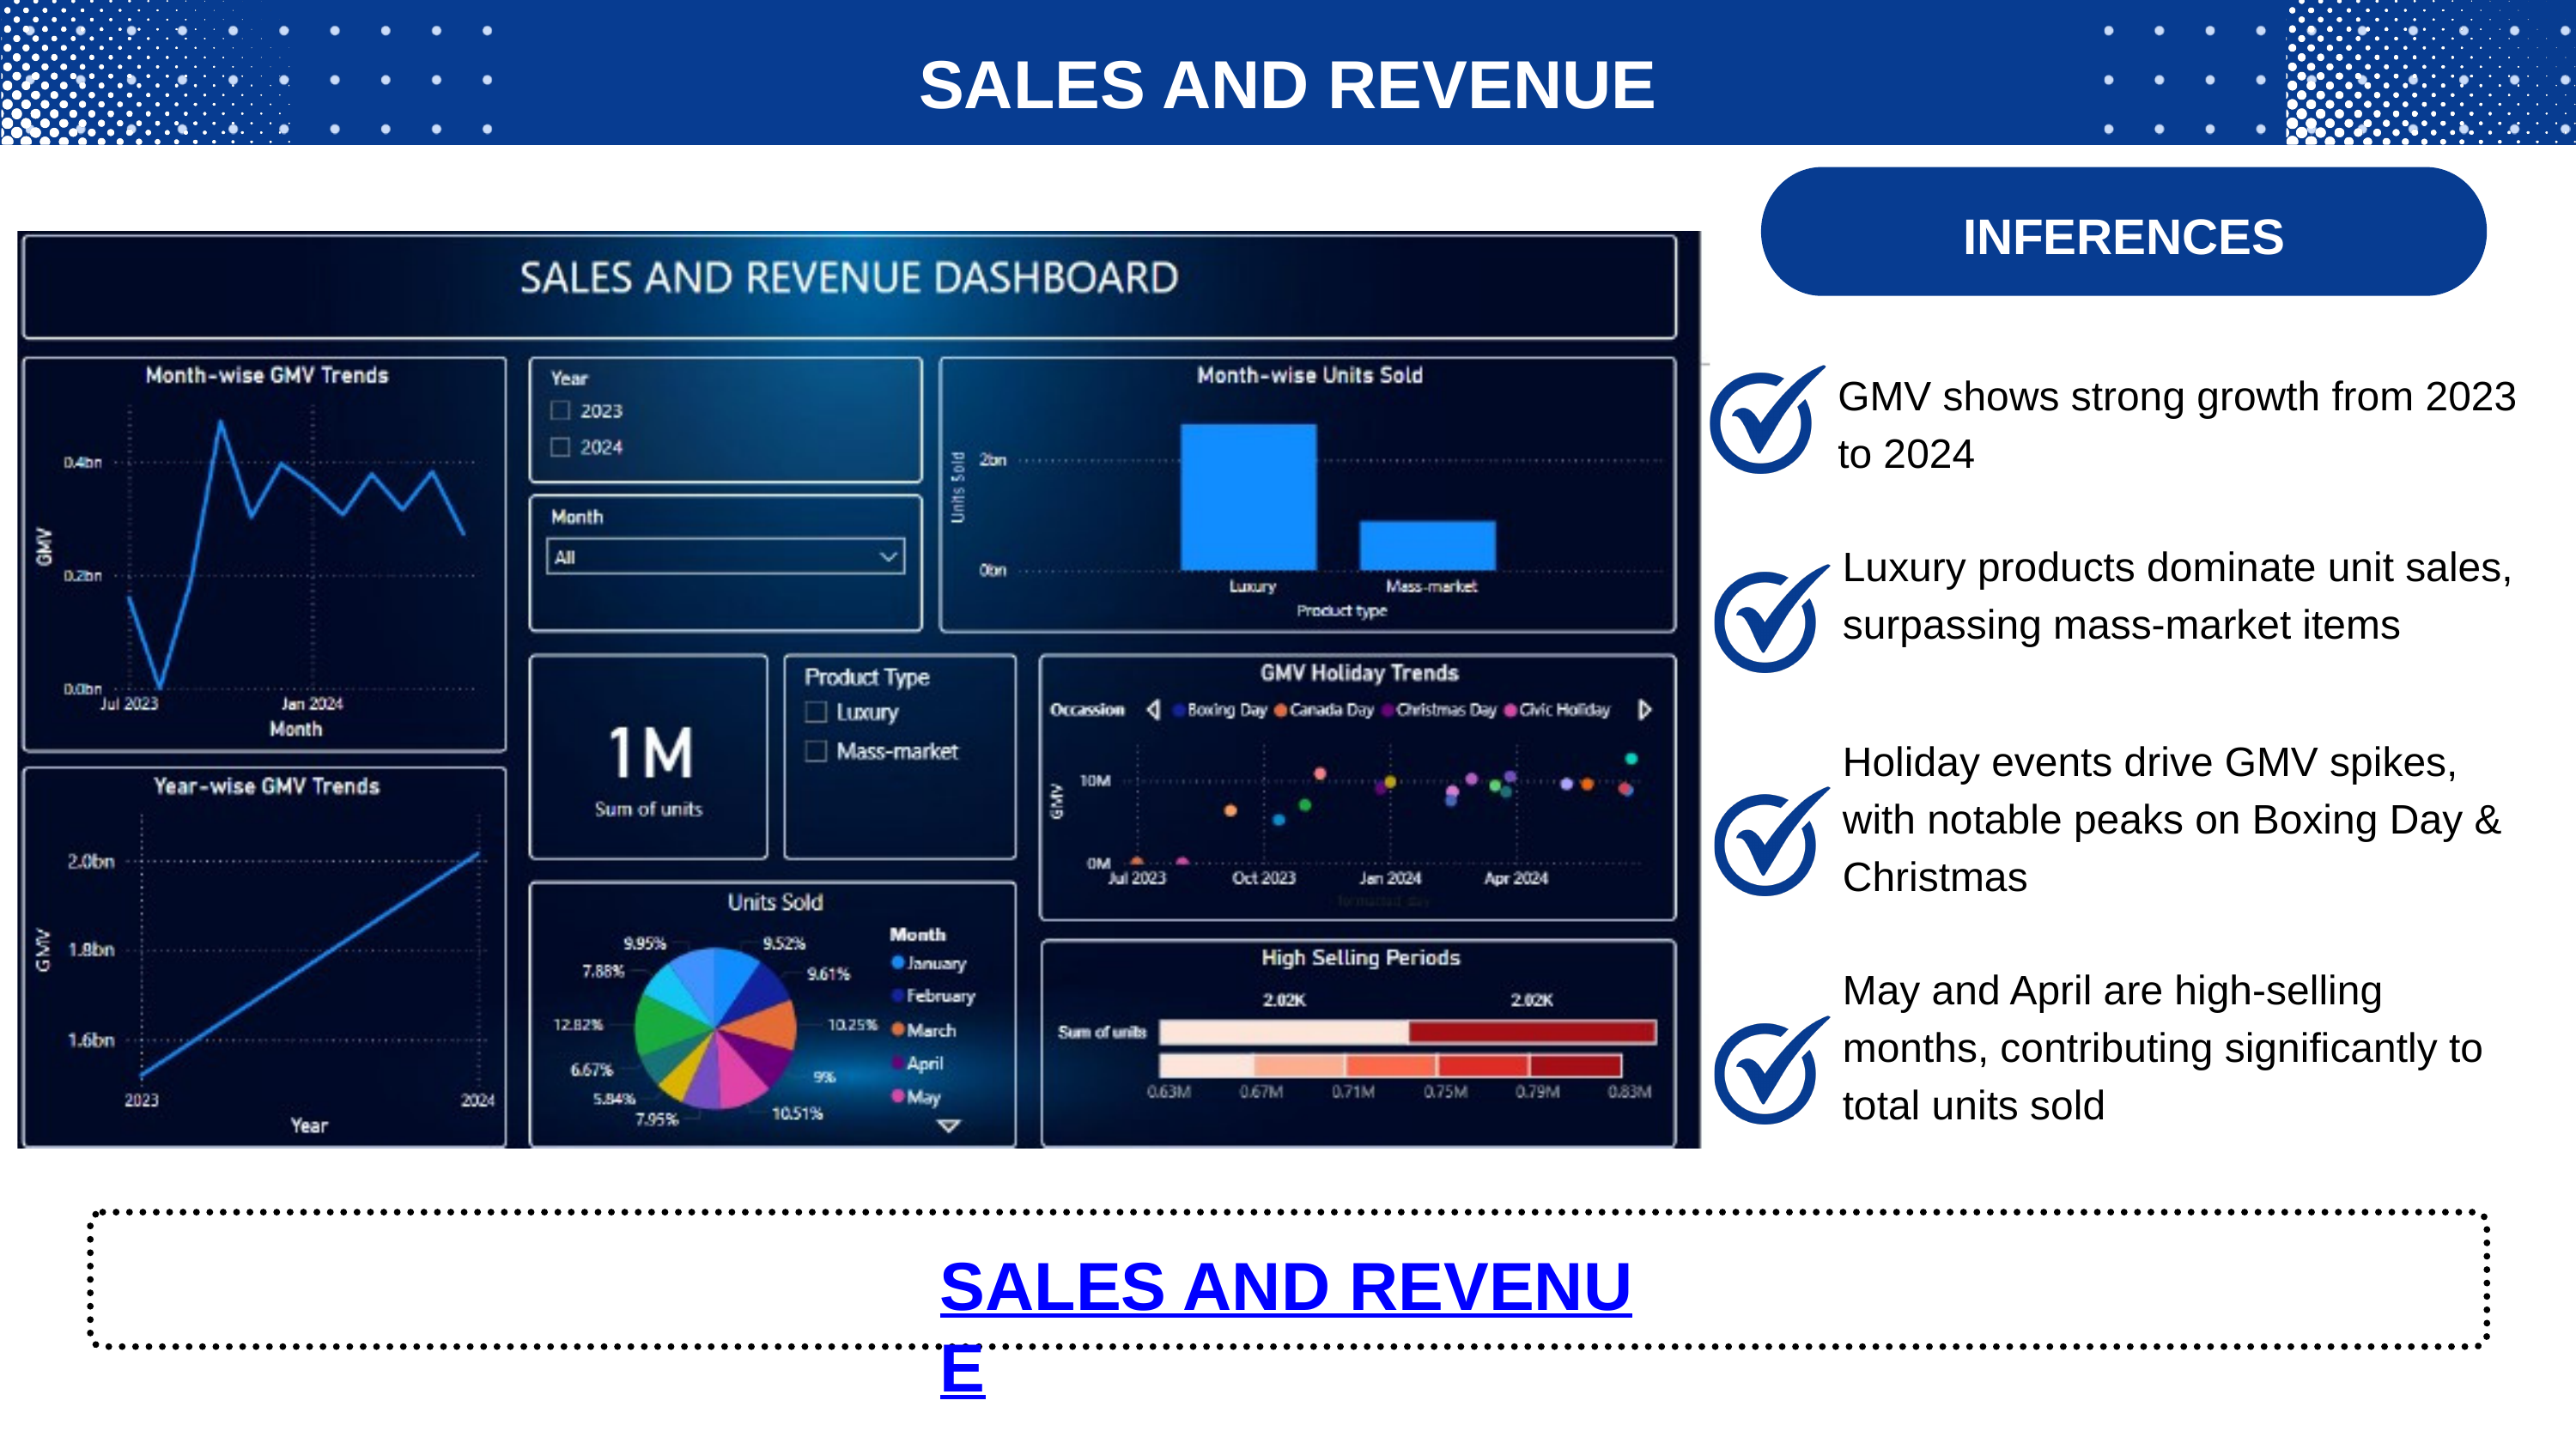

SALES AND REVENUE DASHBOARD

INFERENCES

GMV shows strong growth from 2023 to 2024
Luxury products dominate unit sales, surpassing mass-market items

Holiday events drive GMV spikes, with notable peaks on Boxing Day & Christmas

May and April are high-selling months, contributing significantly to total units sold

SALES AND REVENUE